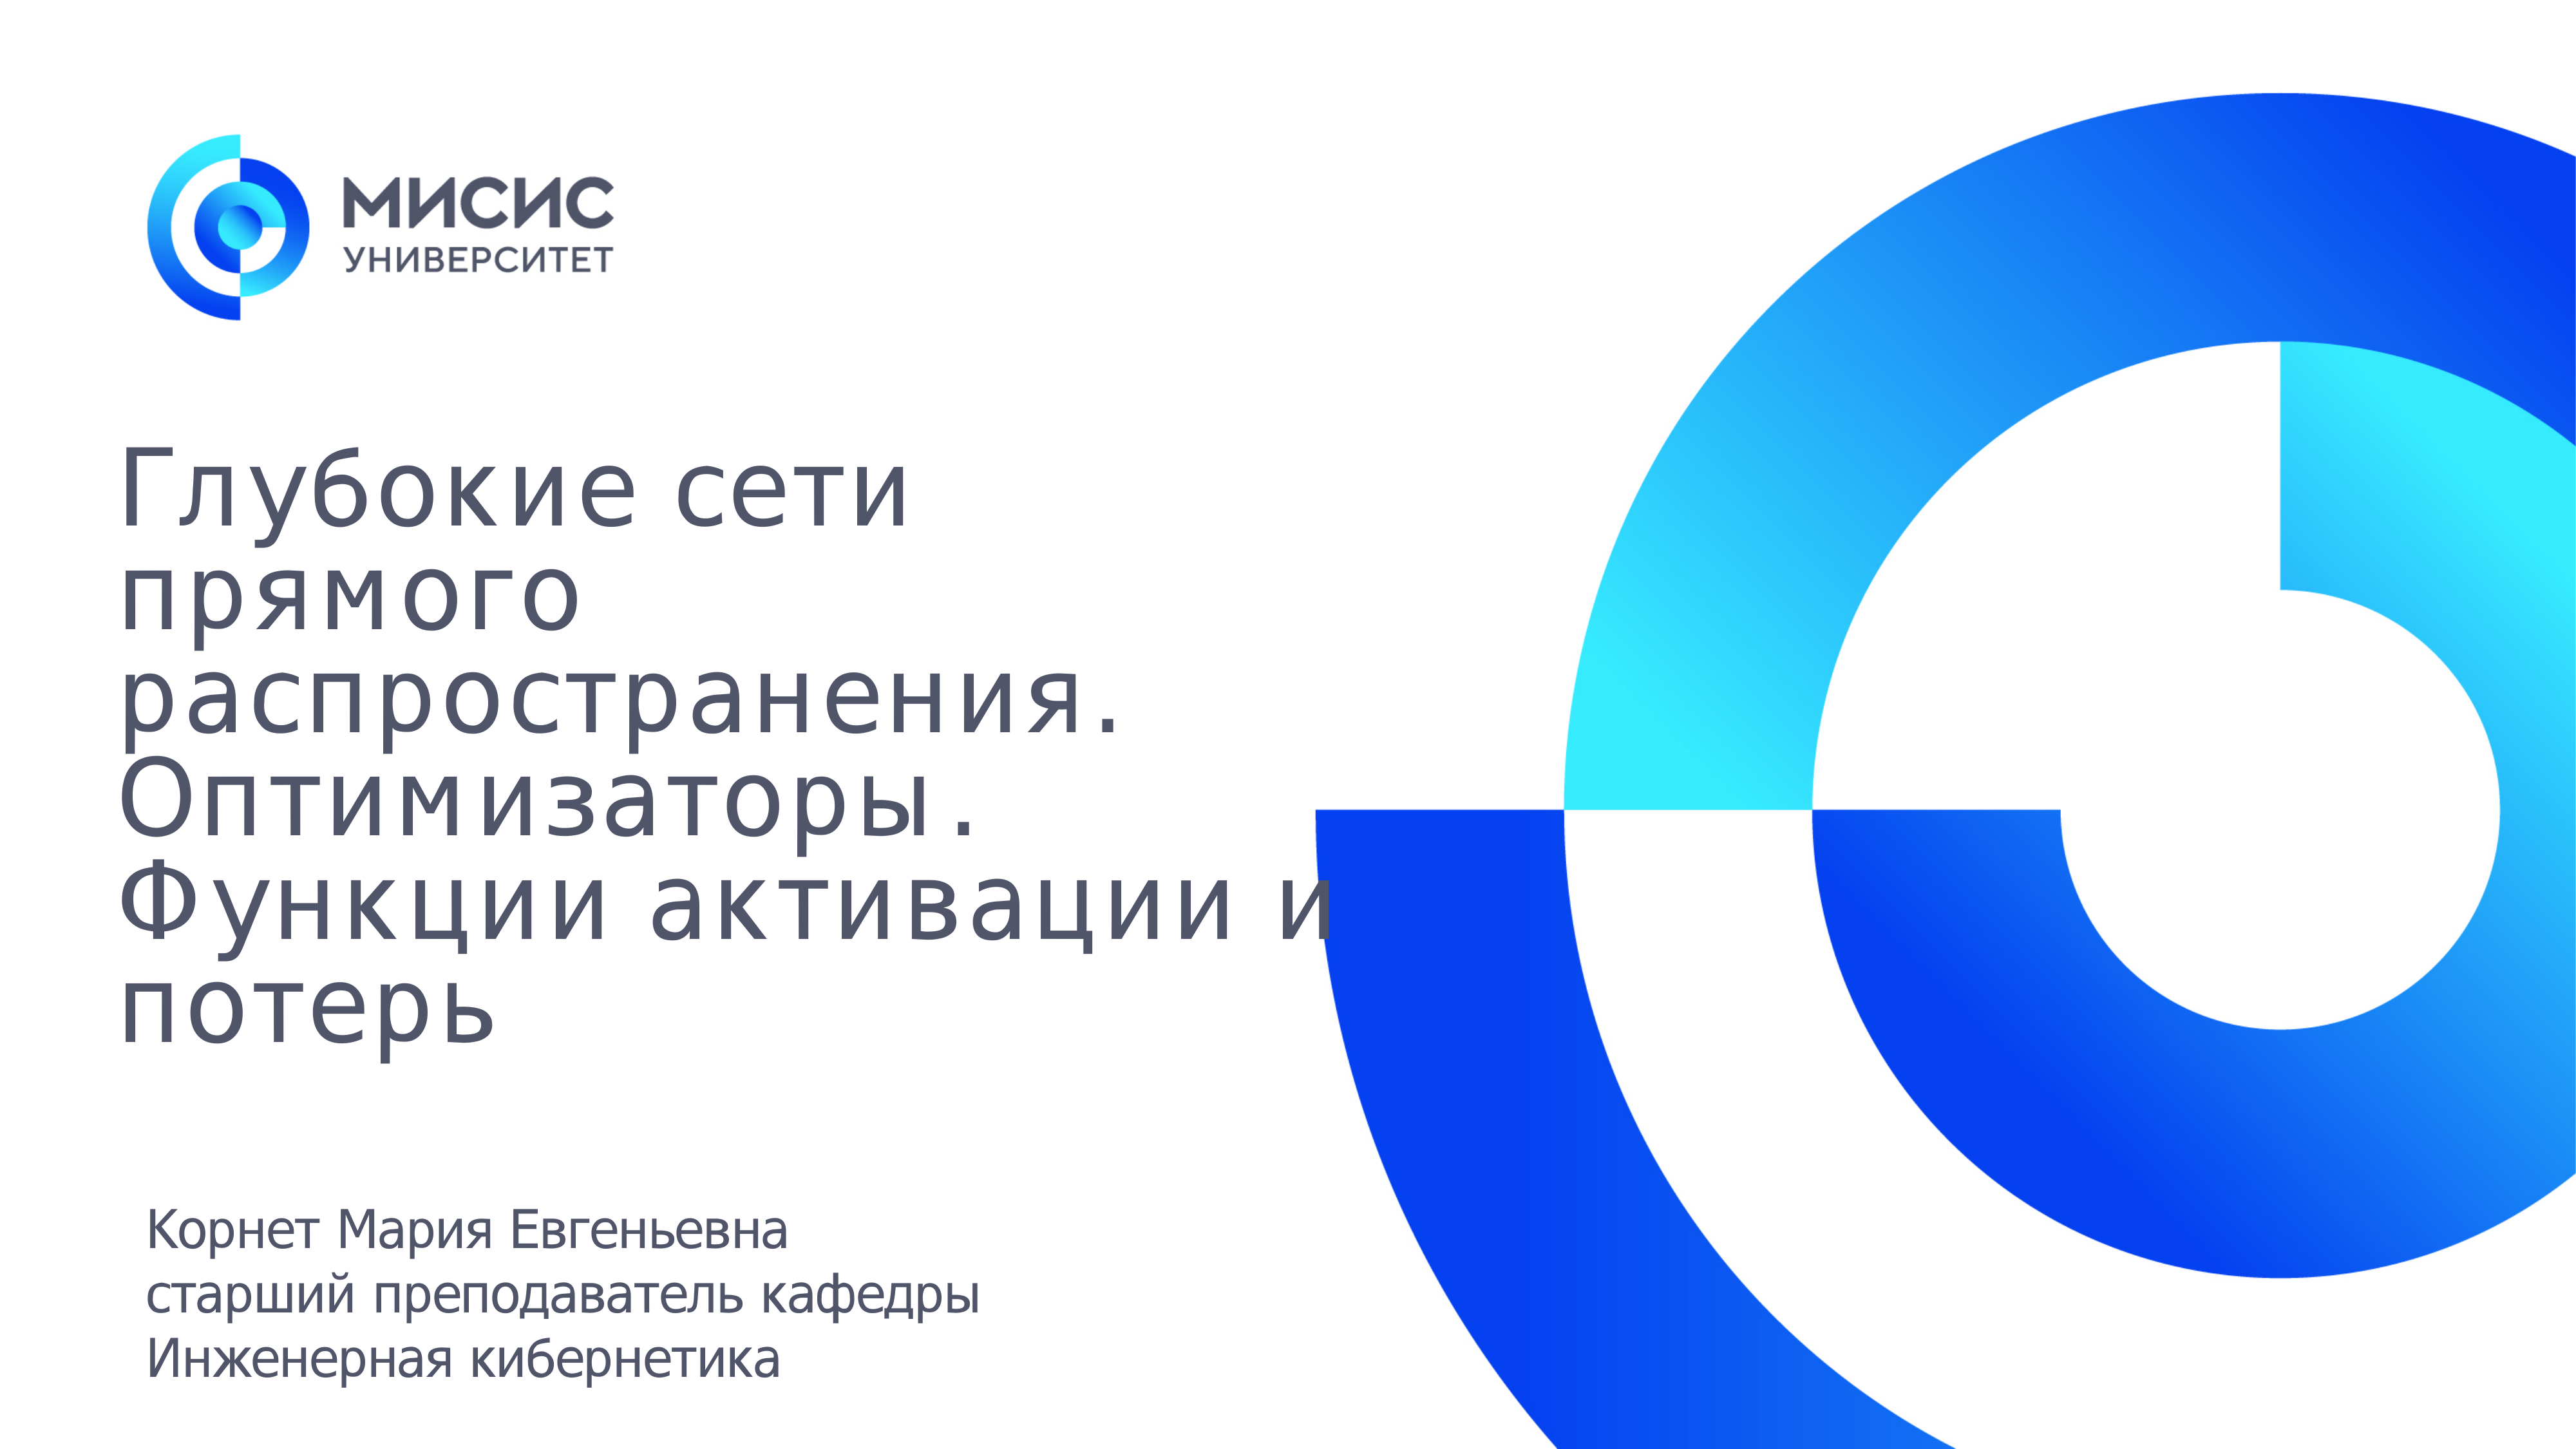

# Глубокие сети прямого распространения. Оптимизаторы. Функции активации и потерь
Корнет Мария Евгеньевна
старший преподаватель кафедры Инженерная кибернетика